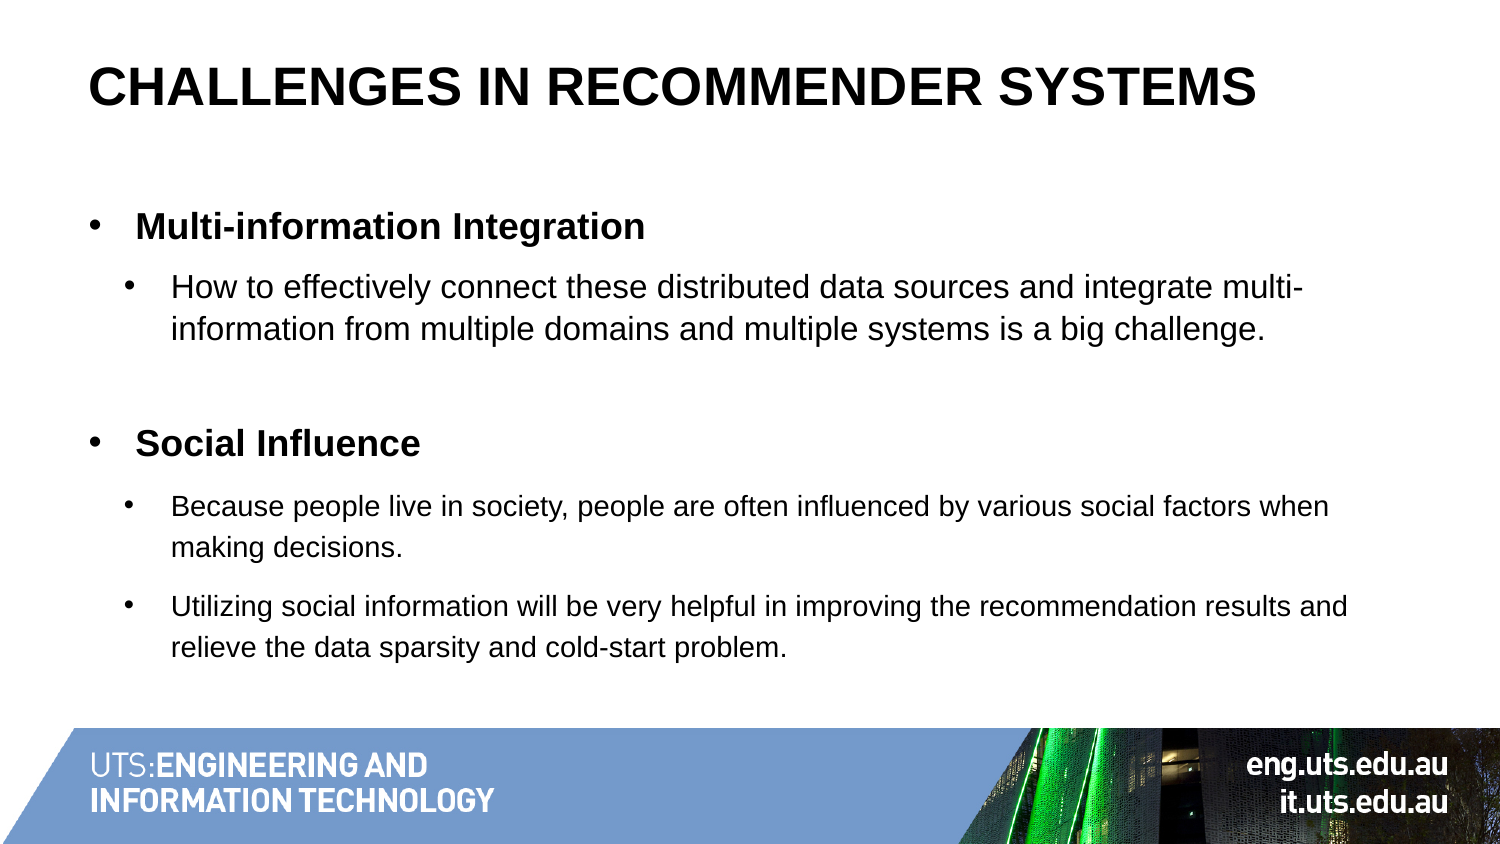

# Challenges in Recommender Systems
Multi-information Integration
How to effectively connect these distributed data sources and integrate multi-information from multiple domains and multiple systems is a big challenge.

Social Influence
Because people live in society, people are often influenced by various social factors when making decisions.
Utilizing social information will be very helpful in improving the recommendation results and relieve the data sparsity and cold-start problem.